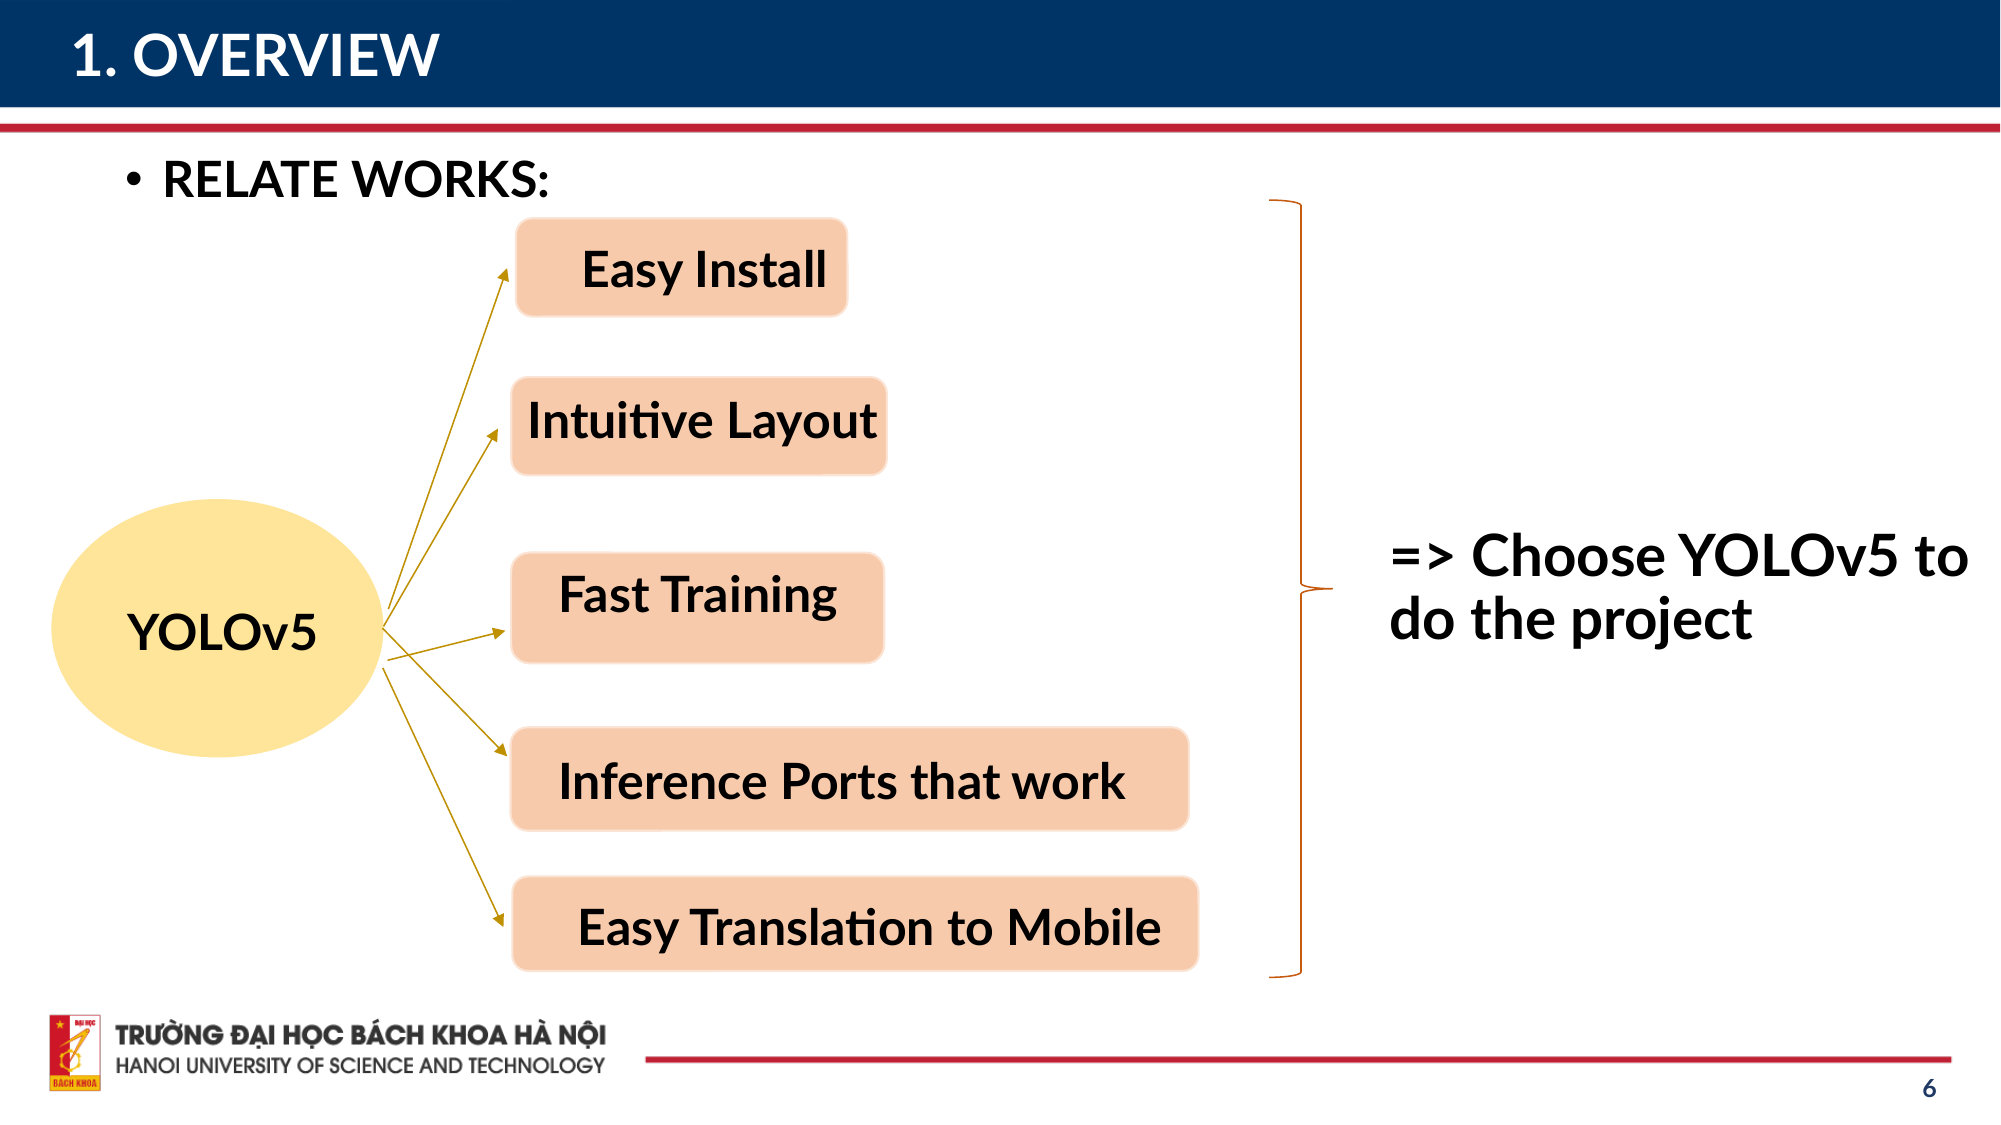

# 1. OVERVIEW
RELATE WORKS:

Easy Install

Intuitive Layout

YOLOv5
=> Choose YOLOv5 to do the project

Fast Training
Inference Ports that work
Easy Translation to Mobile

6